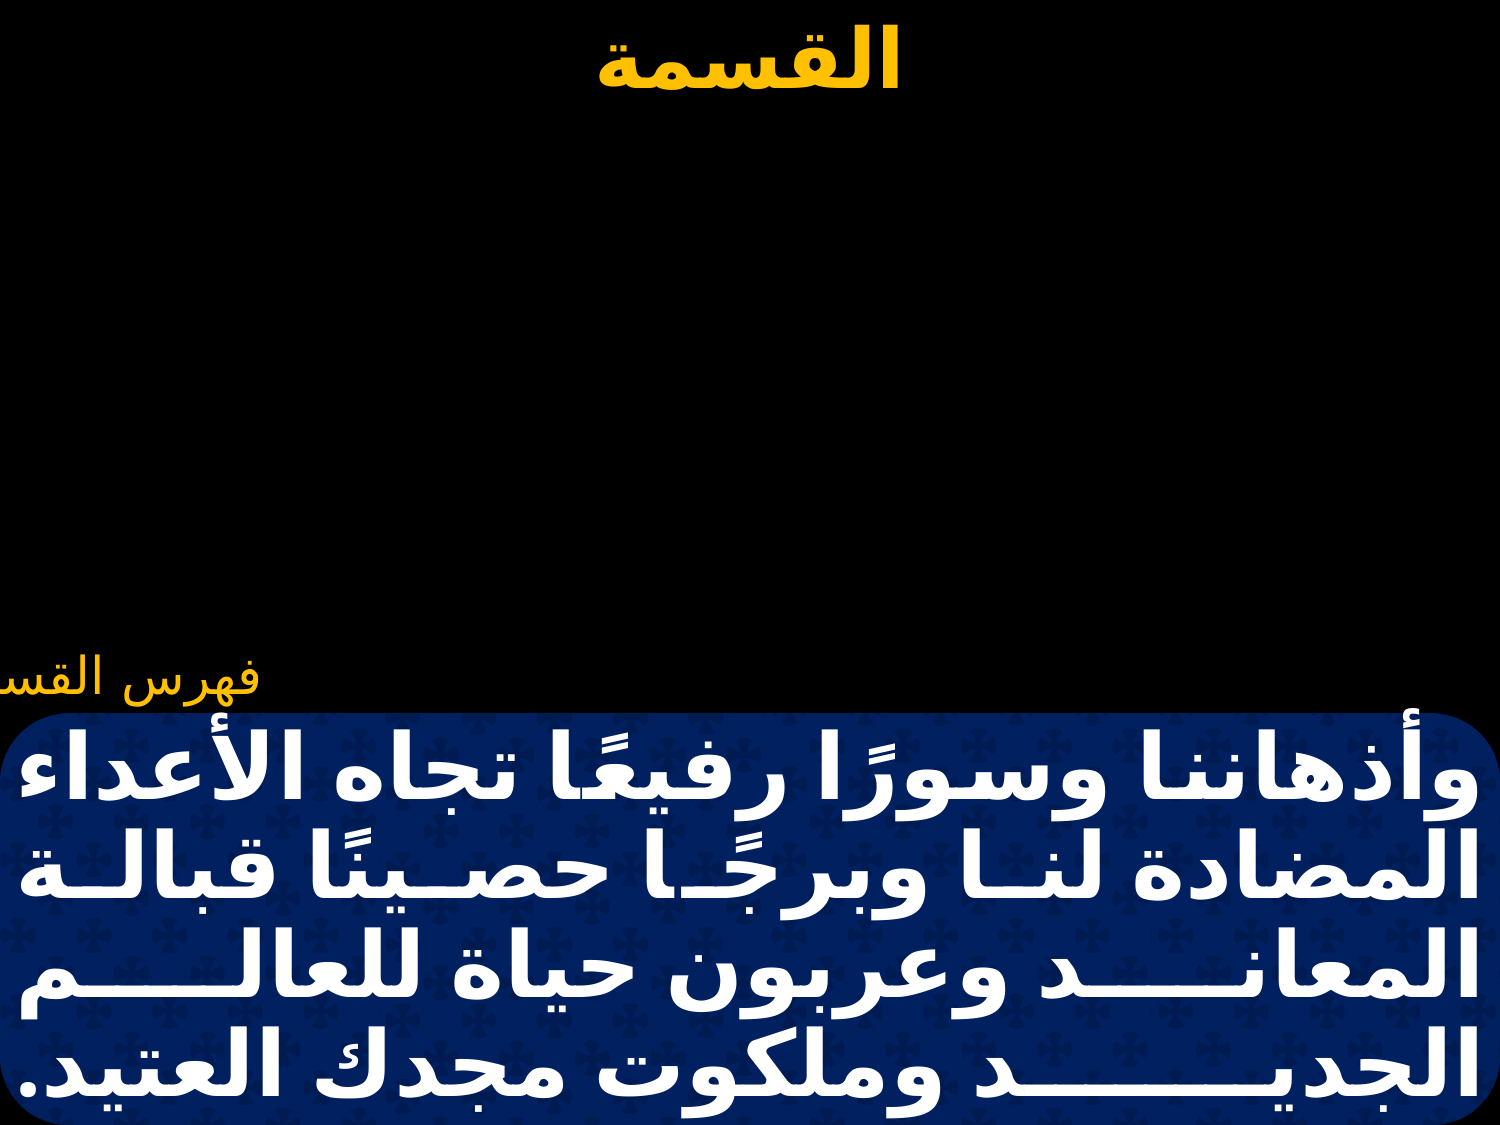

#
وأذهاننا وسورًا رفيعًا تجاه الأعداء المضادة لنا وبرجًا حصينًا قبالة المعاند وعربون حياة للعالم الجديد وملكوت مجدك العتيد. ولكي تظهرنا يوم حكمك الرهيب لأننا تقدمنا إلى حضرتك معترفين